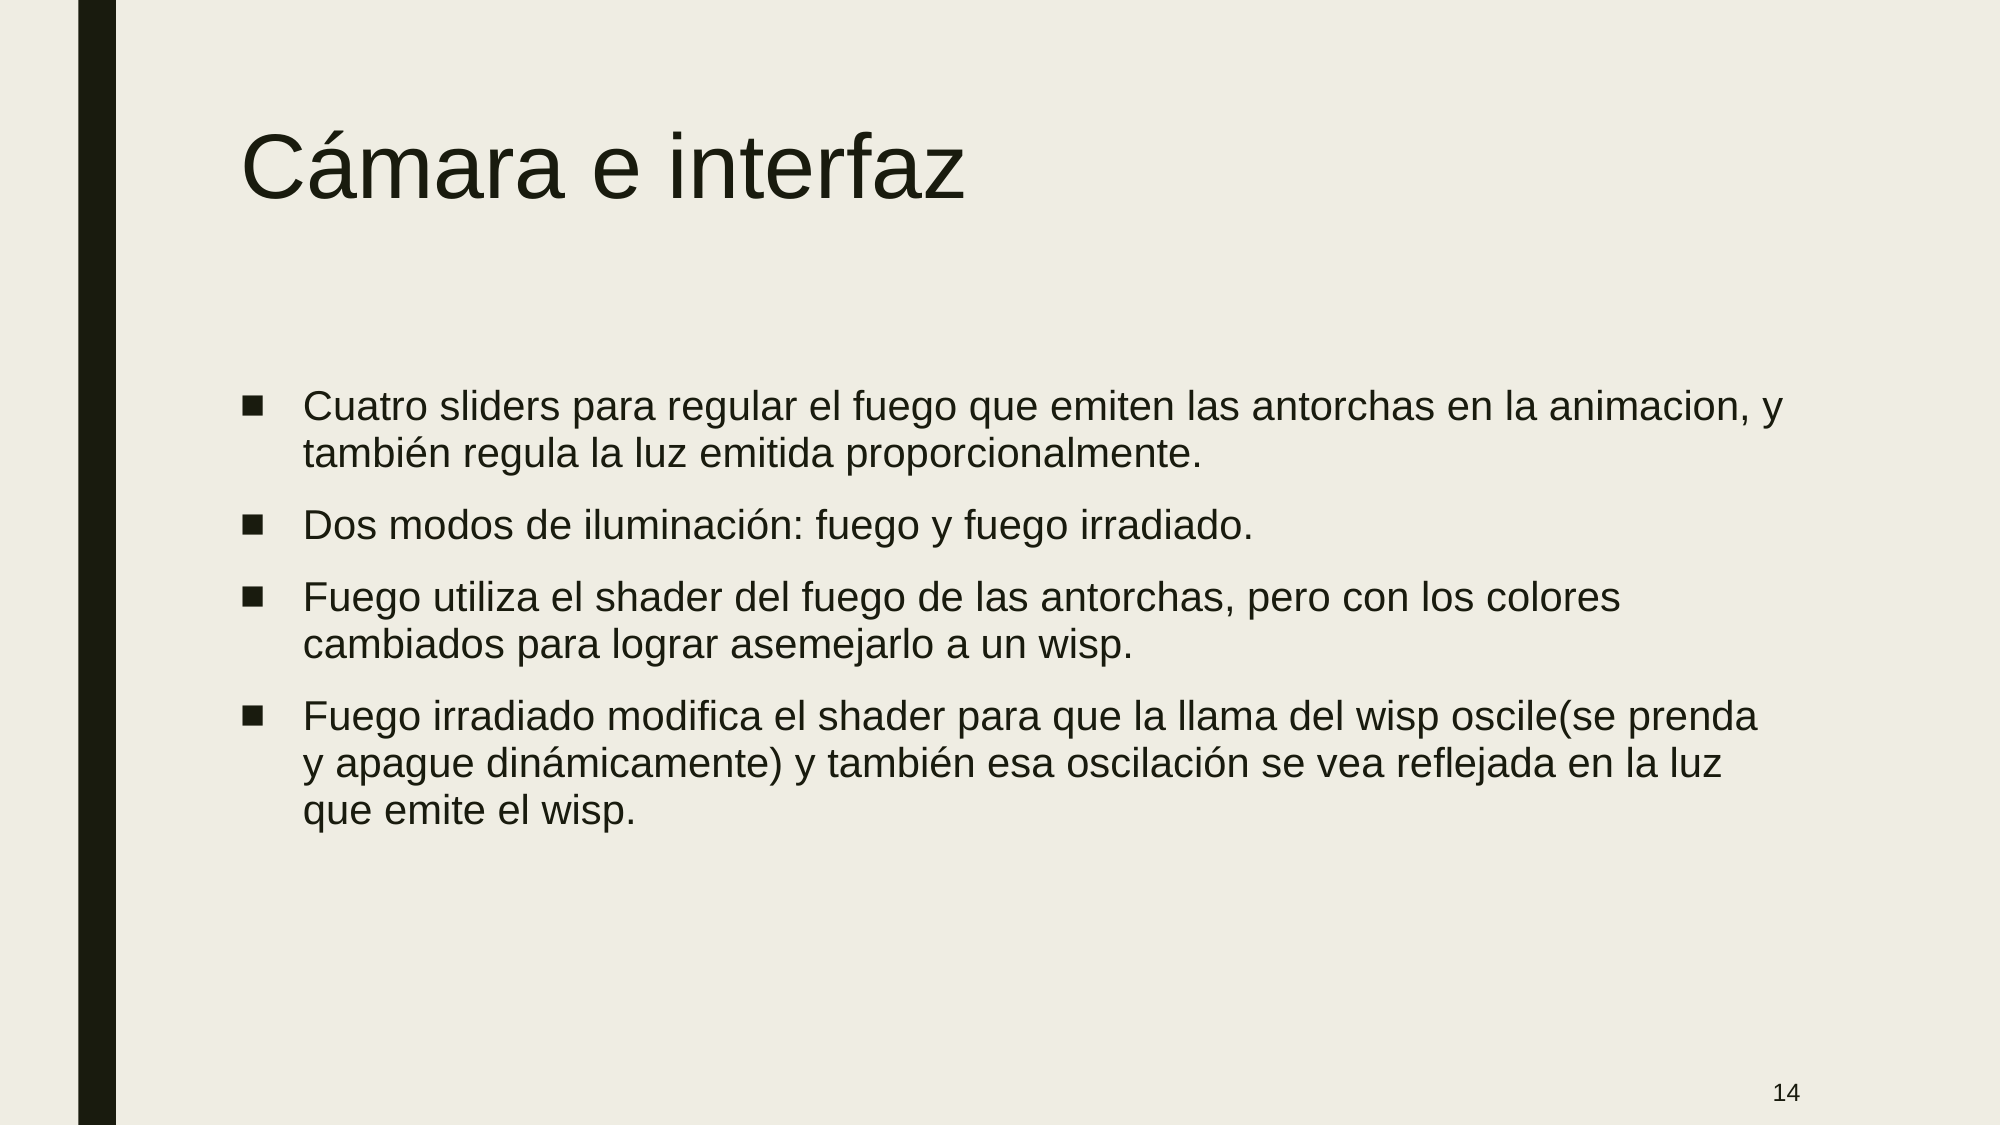

# Cámara e interfaz
Cuatro sliders para regular el fuego que emiten las antorchas en la animacion, y también regula la luz emitida proporcionalmente.
Dos modos de iluminación: fuego y fuego irradiado.
Fuego utiliza el shader del fuego de las antorchas, pero con los colores cambiados para lograr asemejarlo a un wisp.
Fuego irradiado modifica el shader para que la llama del wisp oscile(se prenda y apague dinámicamente) y también esa oscilación se vea reflejada en la luz que emite el wisp.

14